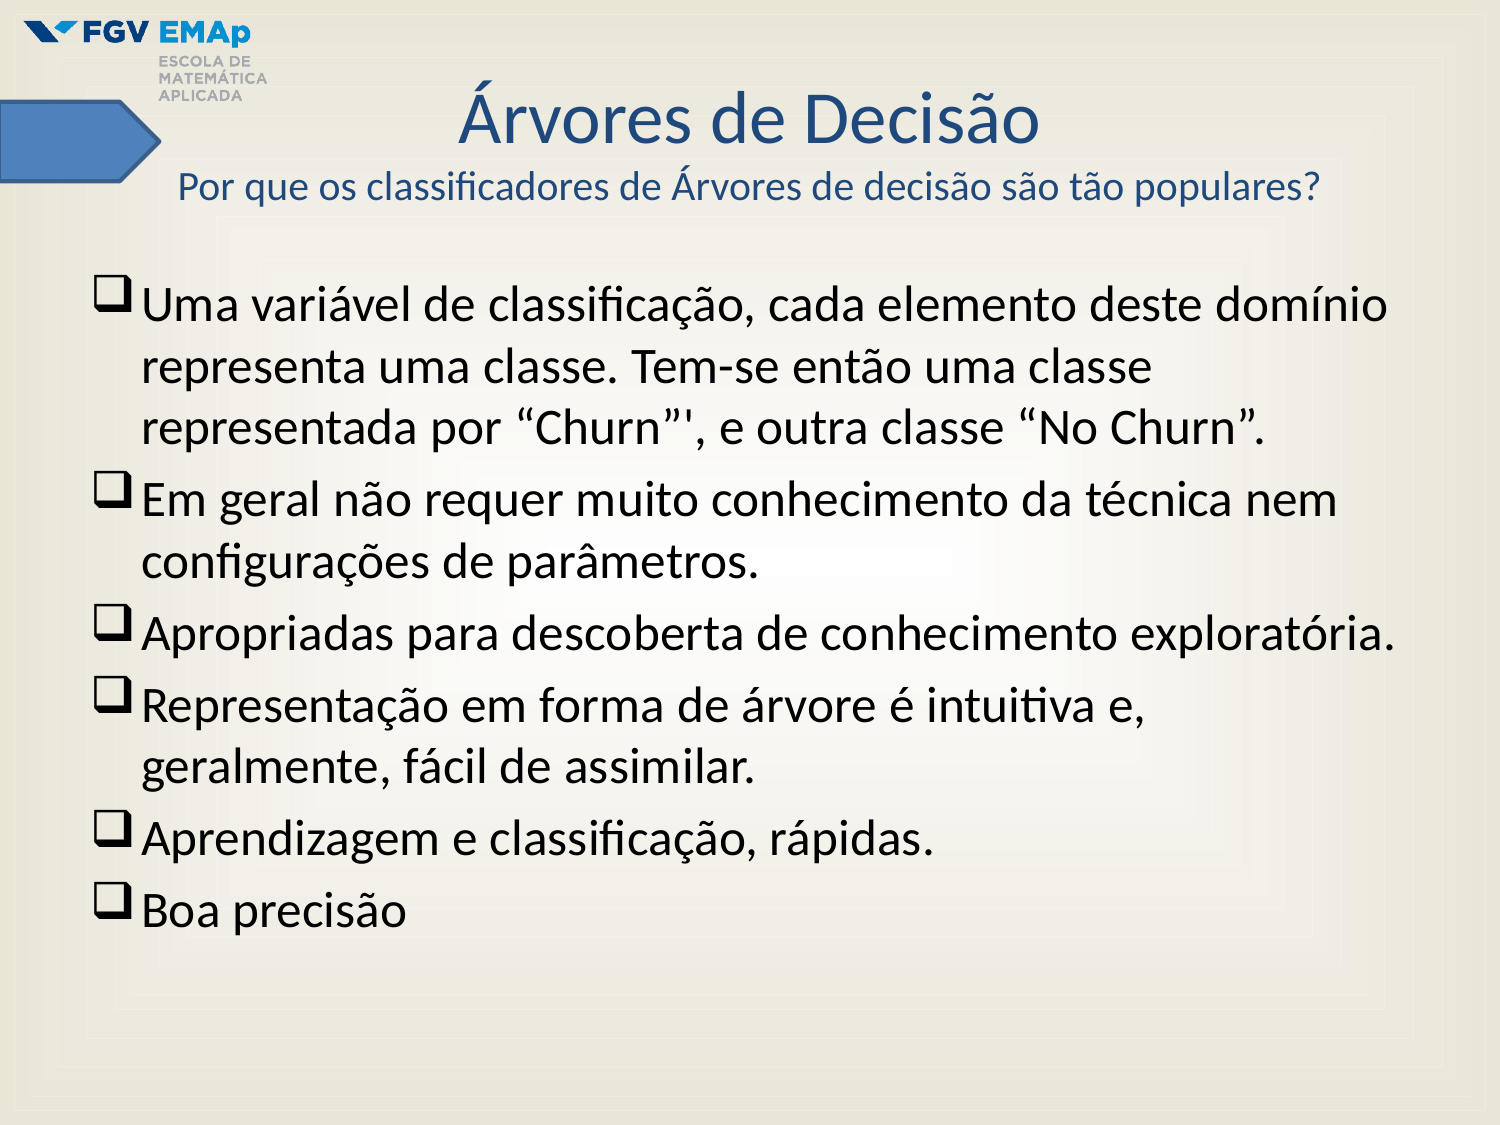

# Árvores de Decisão Por que os classificadores de Árvores de decisão são tão populares?
Uma variável de classificação, cada elemento deste domínio representa uma classe. Tem-se então uma classe representada por “Churn”', e outra classe “No Churn”.
Em geral não requer muito conhecimento da técnica nem configurações de parâmetros.
Apropriadas para descoberta de conhecimento exploratória.
Representação em forma de árvore é intuitiva e, geralmente, fácil de assimilar.
Aprendizagem e classificação, rápidas.
Boa precisão